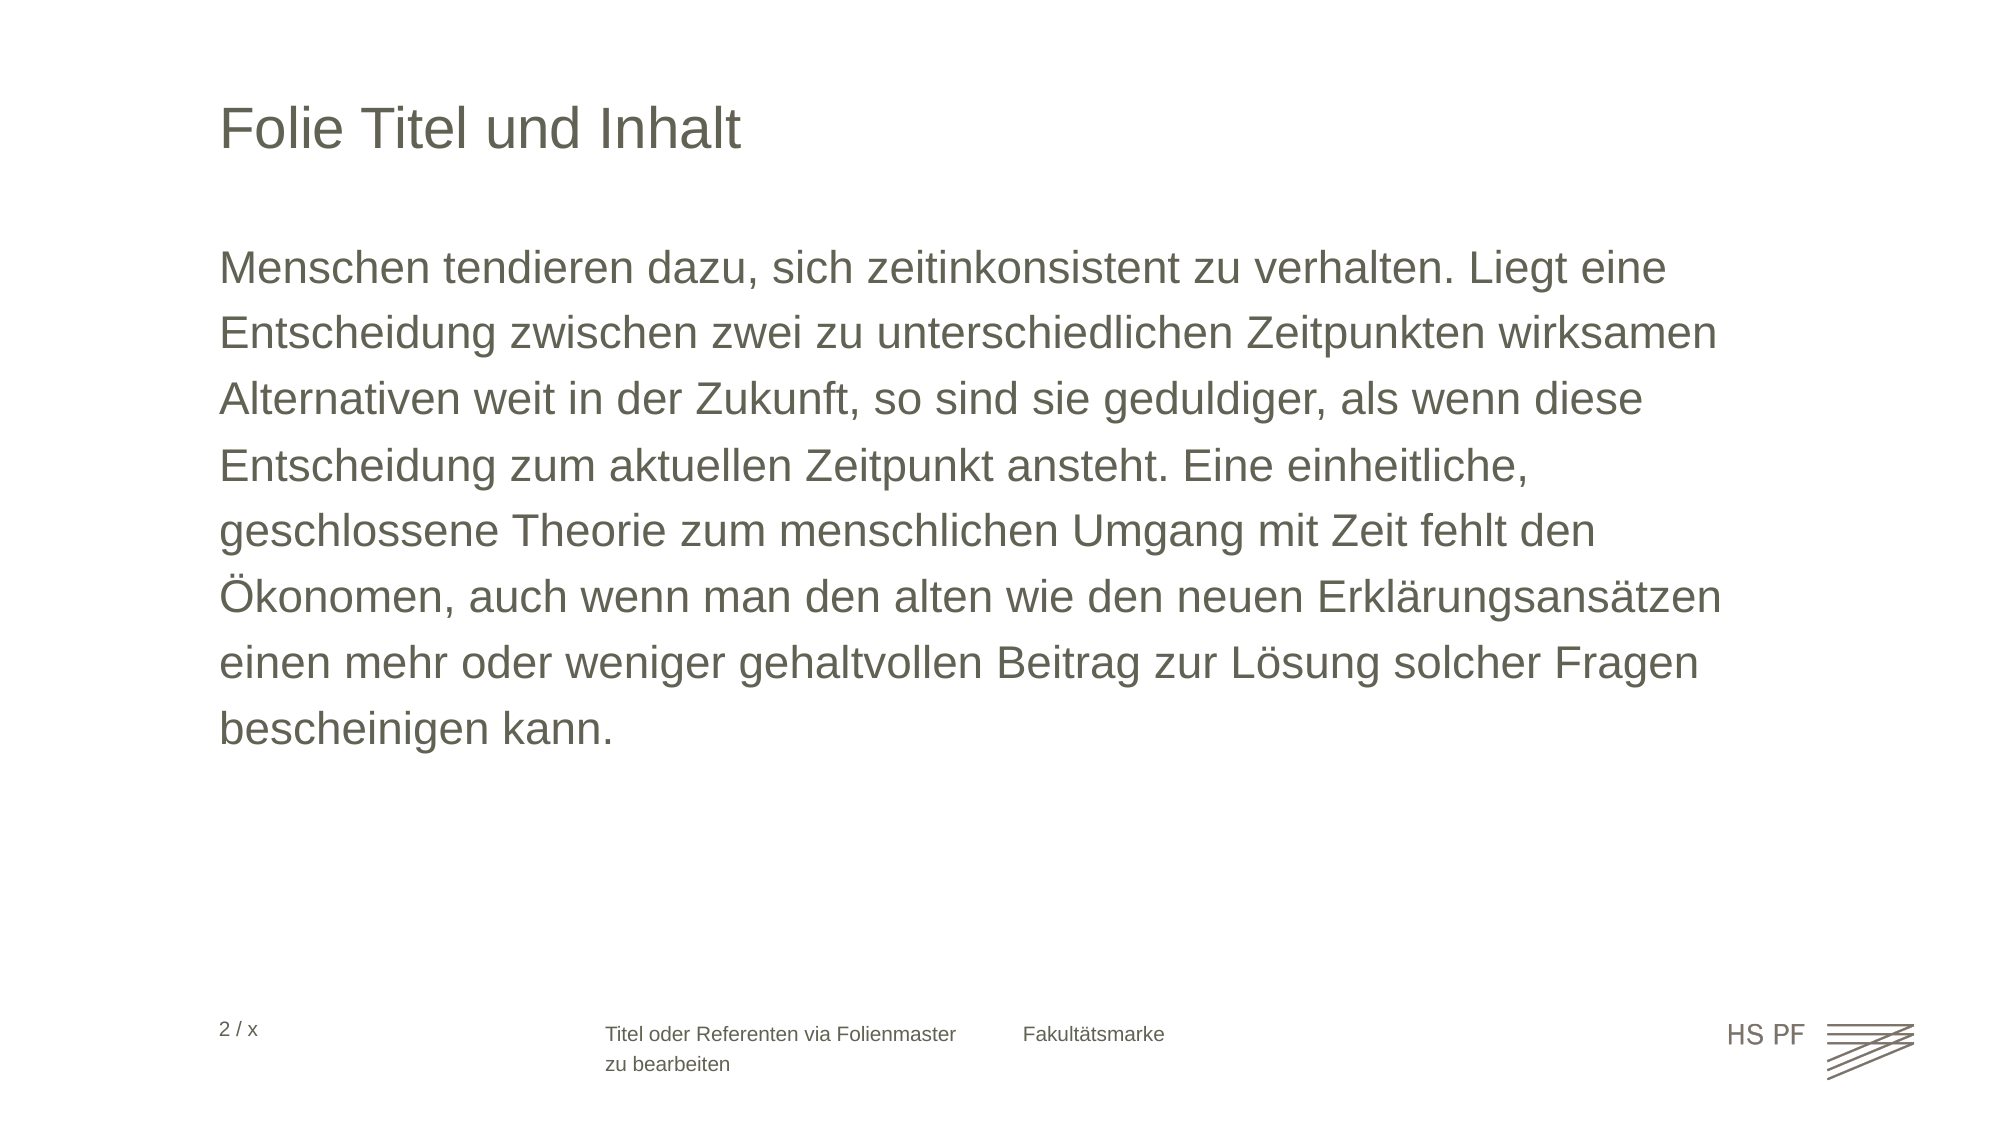

# Folie Titel und Inhalt
Menschen tendieren dazu, sich zeitinkonsistent zu verhalten. Liegt eine Entscheidung zwischen zwei zu unterschiedlichen Zeitpunkten wirksamen Alternativen weit in der Zukunft, so sind sie geduldiger, als wenn diese Entscheidung zum aktuellen Zeitpunkt ansteht. Eine einheitliche, geschlossene Theorie zum menschlichen Umgang mit Zeit fehlt den Ökonomen, auch wenn man den alten wie den neuen Erklärungsansätzen einen mehr oder weniger gehaltvollen Beitrag zur Lösung solcher Fragen bescheinigen kann.